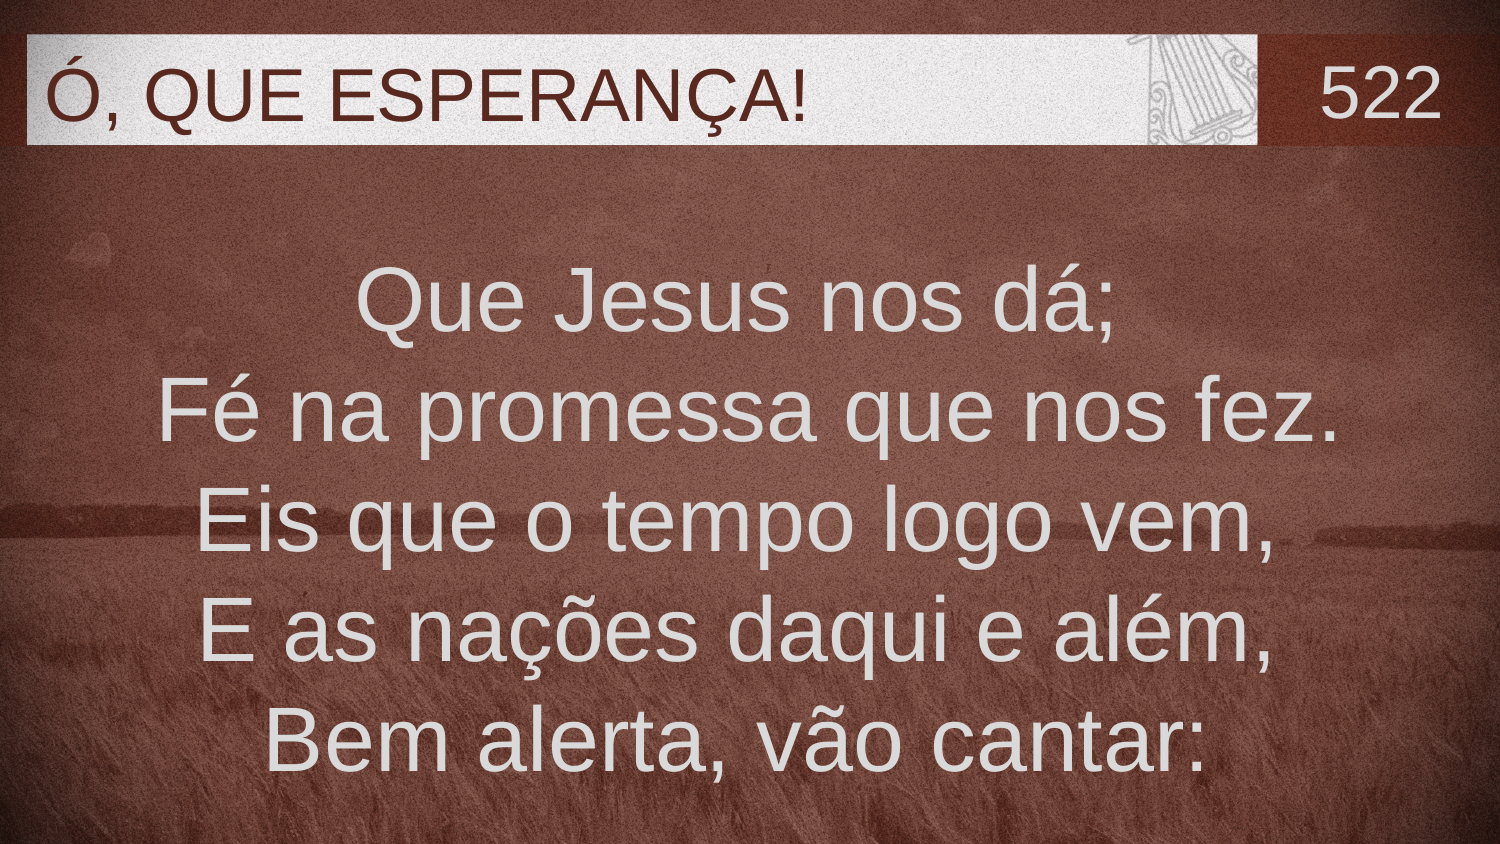

# Ó, QUE ESPERANÇA!
522
Que Jesus nos dá;
Fé na promessa que nos fez.
Eis que o tempo logo vem,
E as nações daqui e além,
Bem alerta, vão cantar: